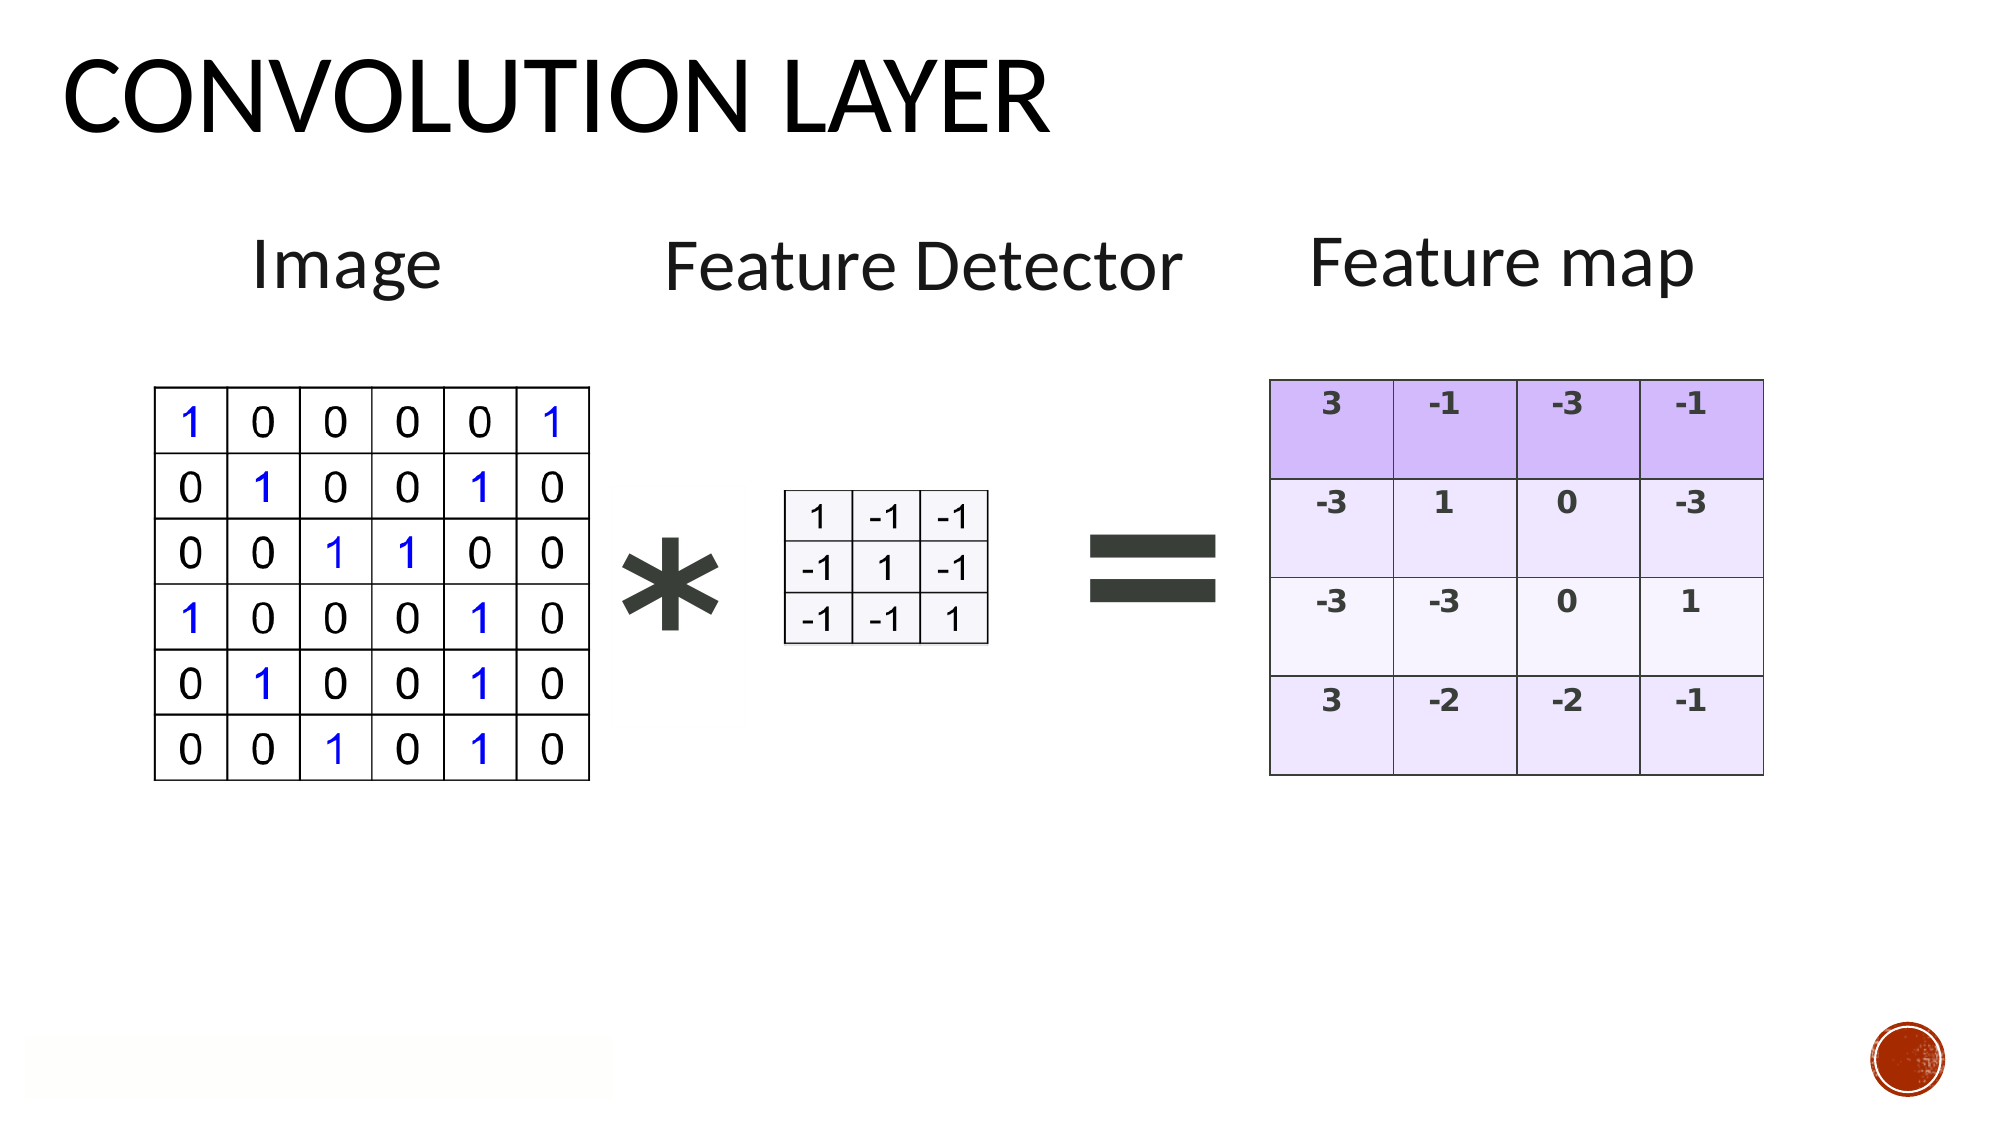

CONVOLUTION LAYER
Feature map
Image
Feature Detector
| 3 | -1 | -3 | -1 |
| --- | --- | --- | --- |
| -3 | 1 | 0 | -3 |
| -3 | -3 | 0 | 1 |
| 3 | -2 | -2 | -1 |

=
*

30
IBM Career Education © 2022 IBM Corporation